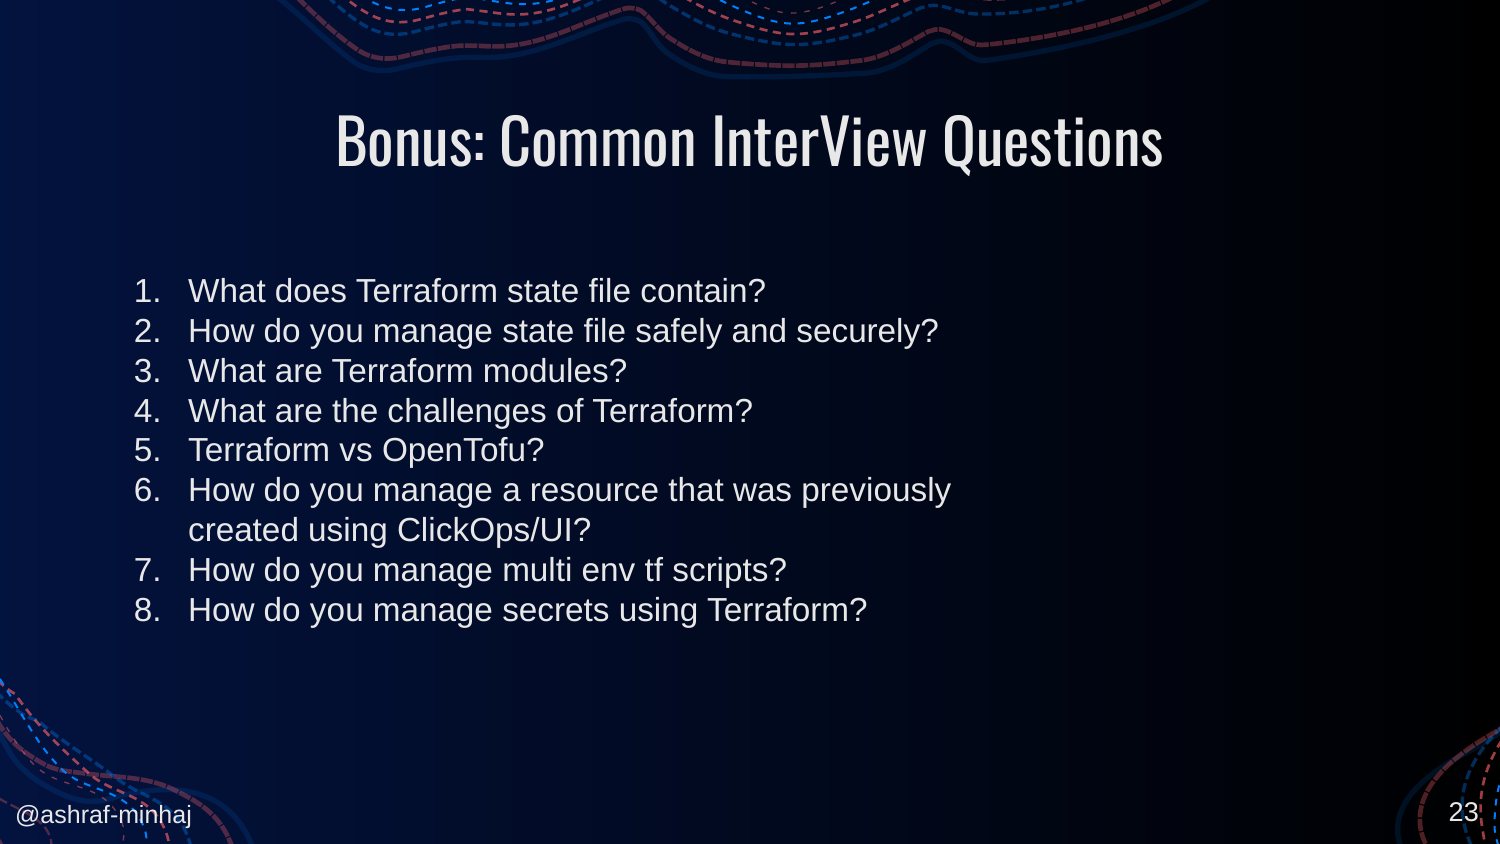

# Bonus: Common InterView Questions
What does Terraform state file contain?
How do you manage state file safely and securely?
What are Terraform modules?
What are the challenges of Terraform?
Terraform vs OpenTofu?
How do you manage a resource that was previously created using ClickOps/UI?
How do you manage multi env tf scripts?
How do you manage secrets using Terraform?
23
@ashraf-minhaj